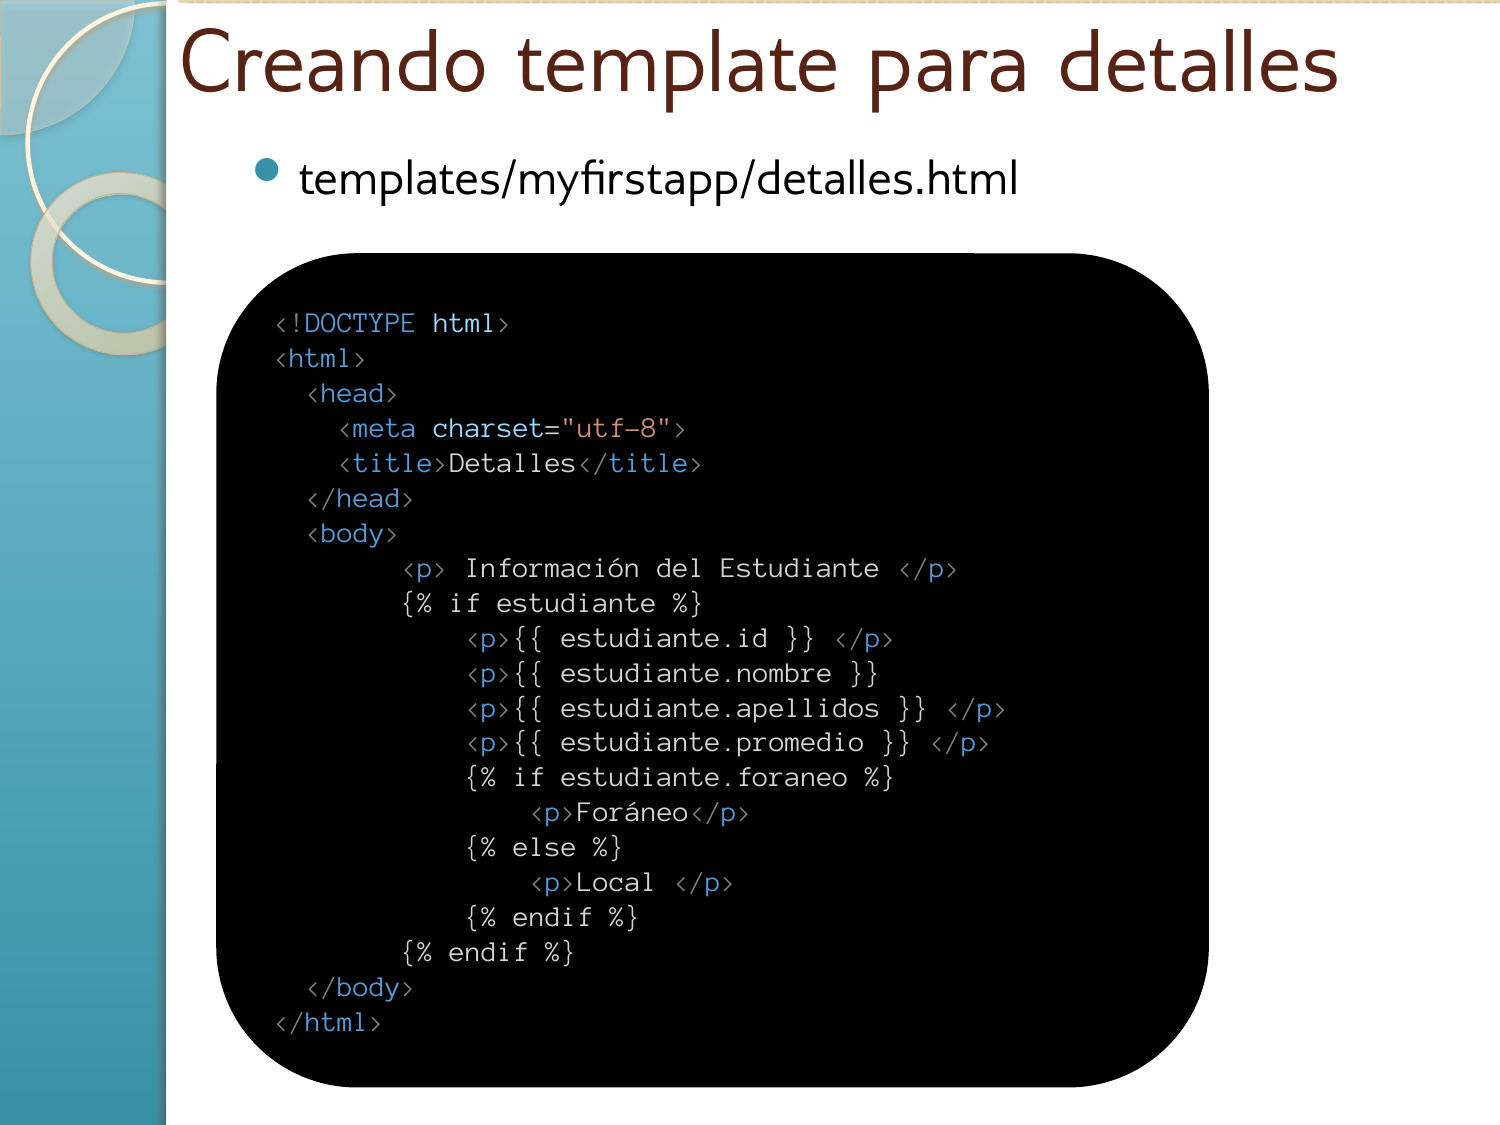

# Creando template para detalles
templates/myfirstapp/detalles.html

<!DOCTYPE html>
<html>
  <head>
    <meta charset="utf-8">
    <title>Detalles</title>
  </head>
  <body>
        <p> Información del Estudiante </p>
        {% if estudiante %}
            <p>{{ estudiante.id }} </p>
            <p>{{ estudiante.nombre }}
            <p>{{ estudiante.apellidos }} </p>
            <p>{{ estudiante.promedio }} </p>
            {% if estudiante.foraneo %}
                <p>Foráneo</p>
            {% else %}
                <p>Local </p>
            {% endif %}
        {% endif %}
  </body>
</html>